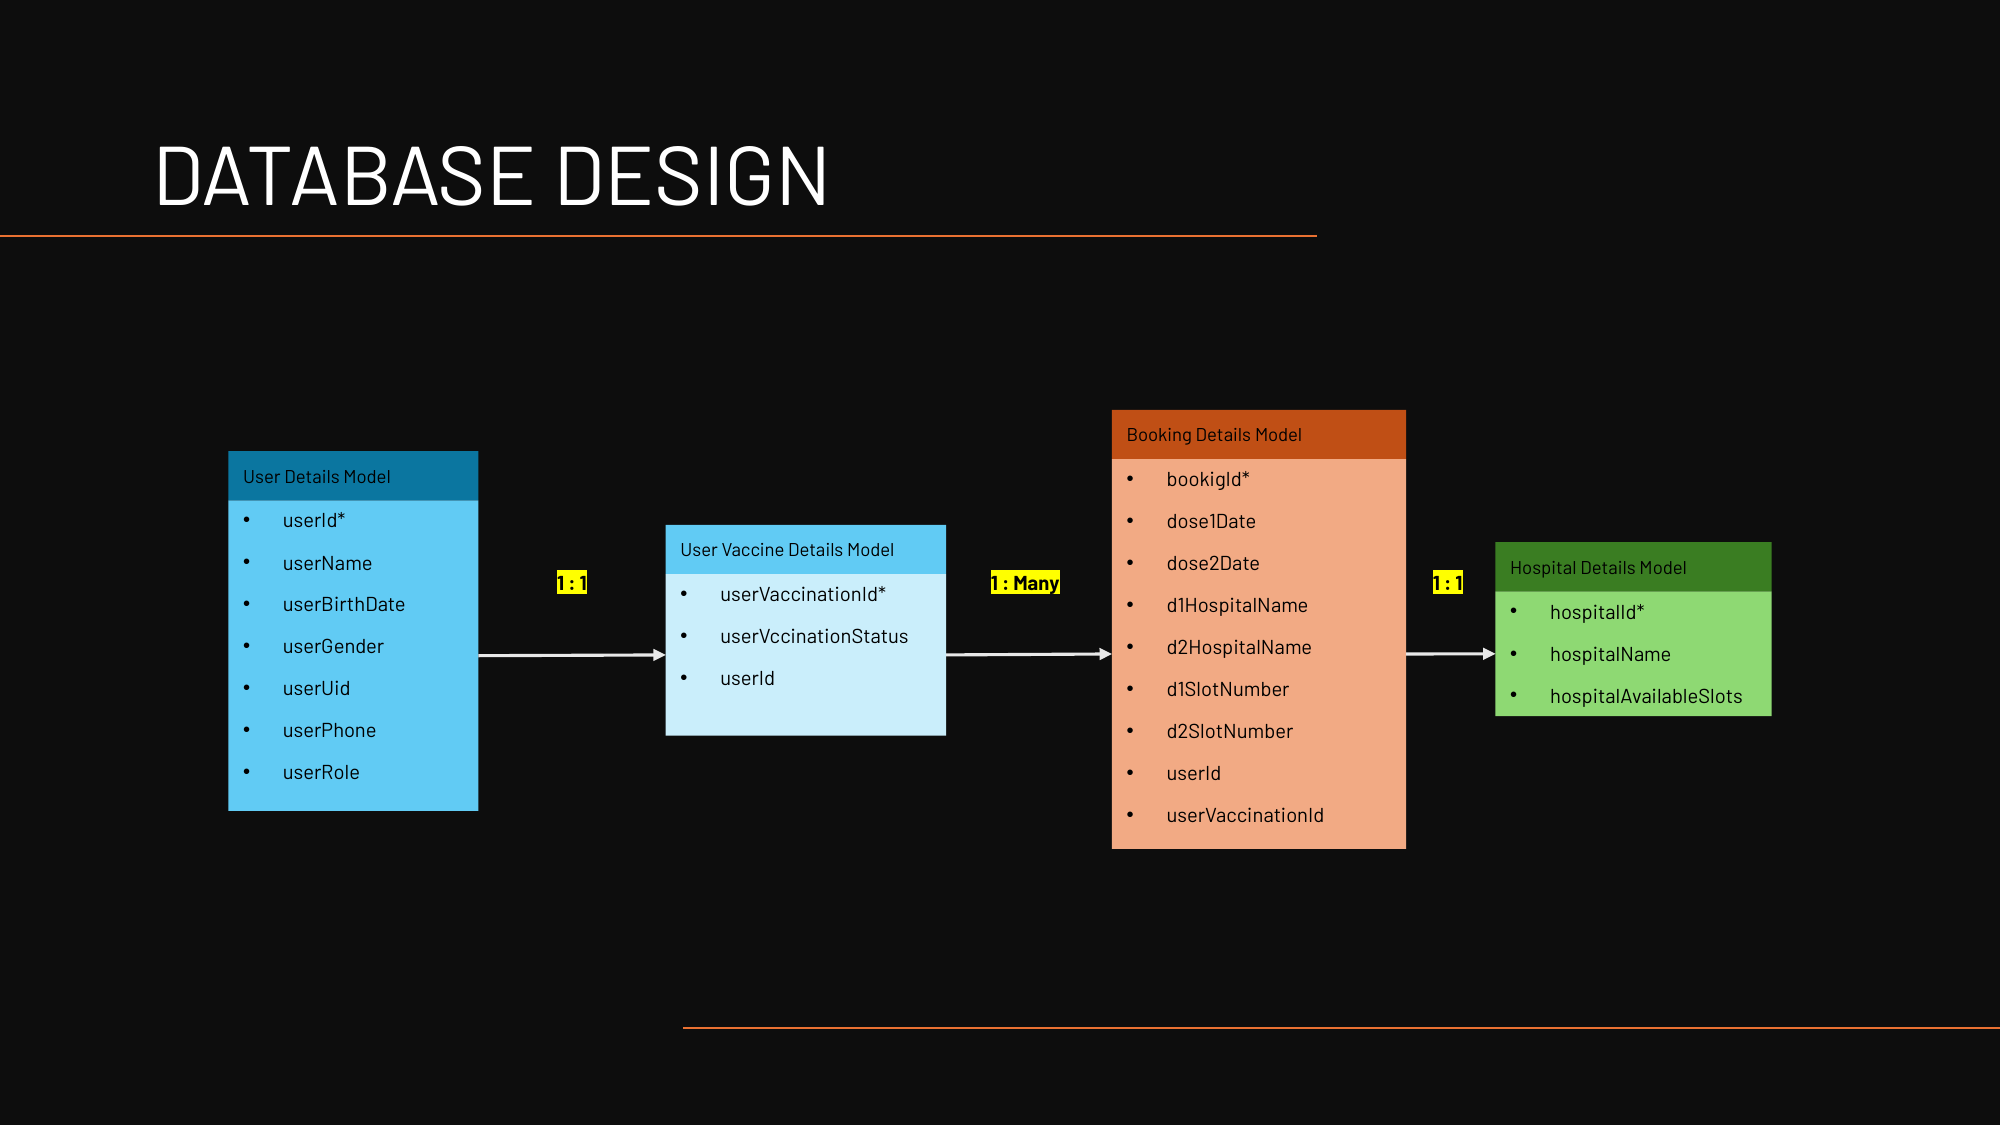

# DATABASE DESIGN
Booking Details Model
bookigId*
dose1Date
dose2Date
d1HospitalName
d2HospitalName
d1SlotNumber
d2SlotNumber
userId
userVaccinationId
User Details Model
userId*
userName
userBirthDate
userGender
userUid
userPhone
userRole
User Vaccine Details Model
userVaccinationId*
userVccinationStatus
userId
Hospital Details Model
hospitalId*
hospitalName
hospitalAvailableSlots
1 : 1
1 : Many
1 : 1